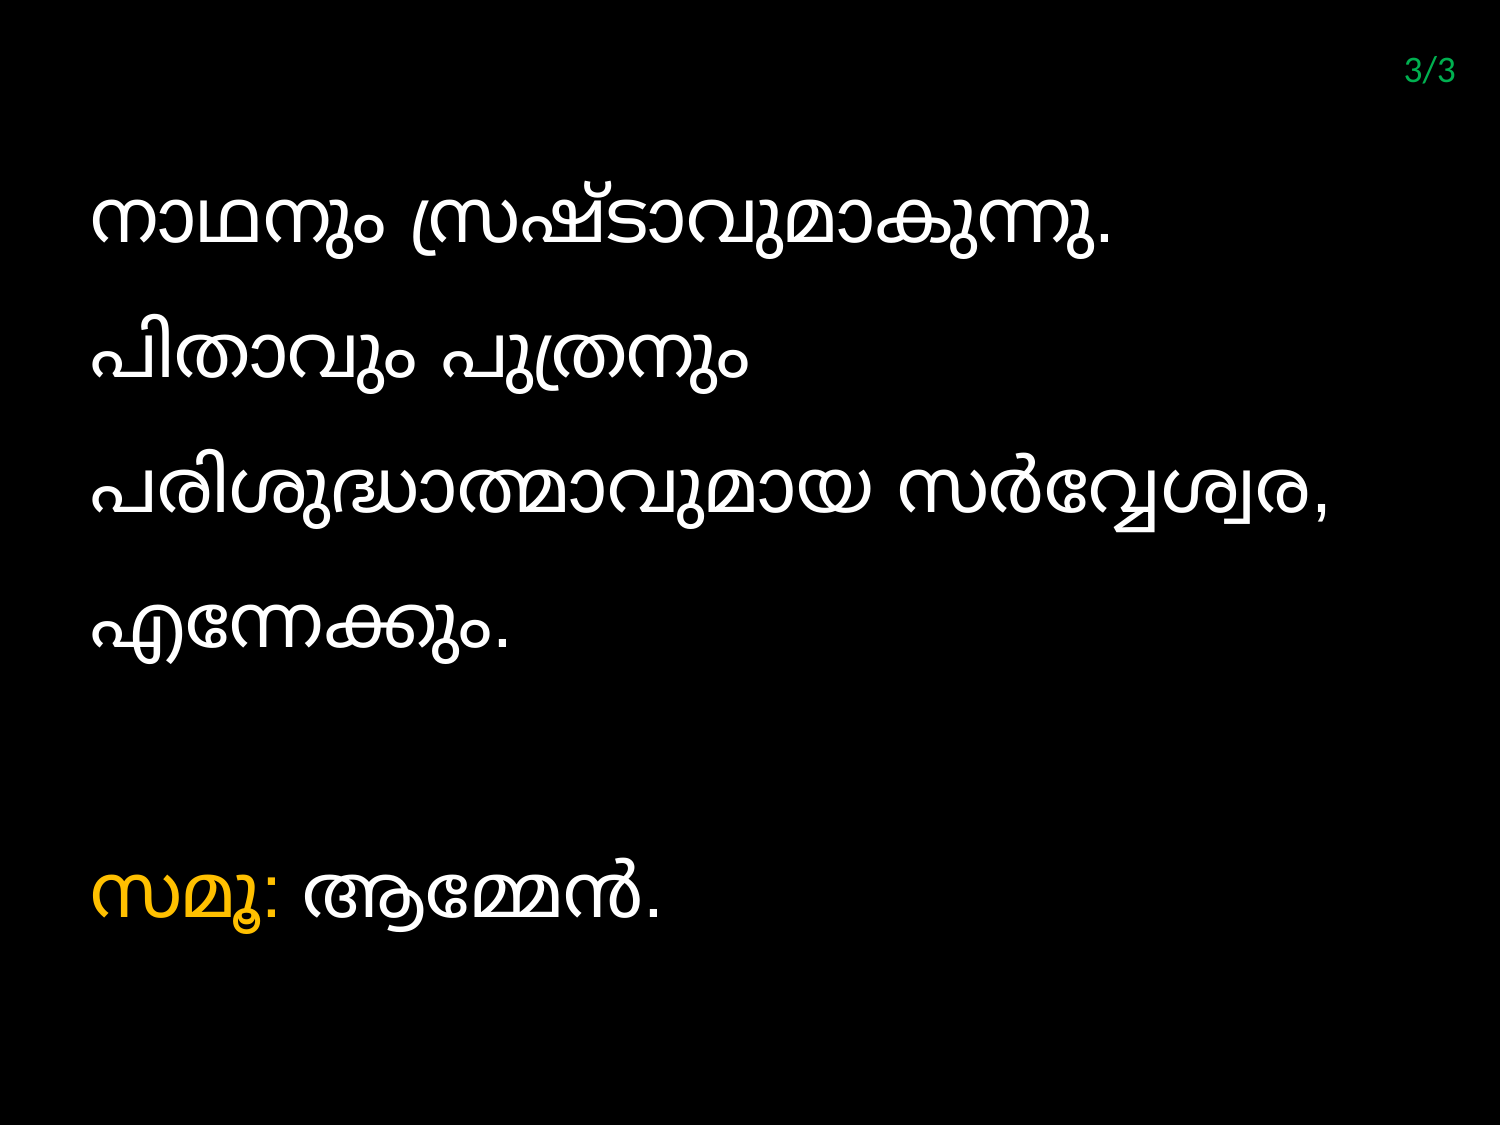

3/3
നാഥനും സ്രഷ്ടാവുമാകുന്നു. പിതാവും പുത്രനും പരിശുദ്ധാത്മാവുമായ സര്‍വ്വേശ്വര, എന്നേക്കും.

സമൂ: ആമ്മേന്‍.